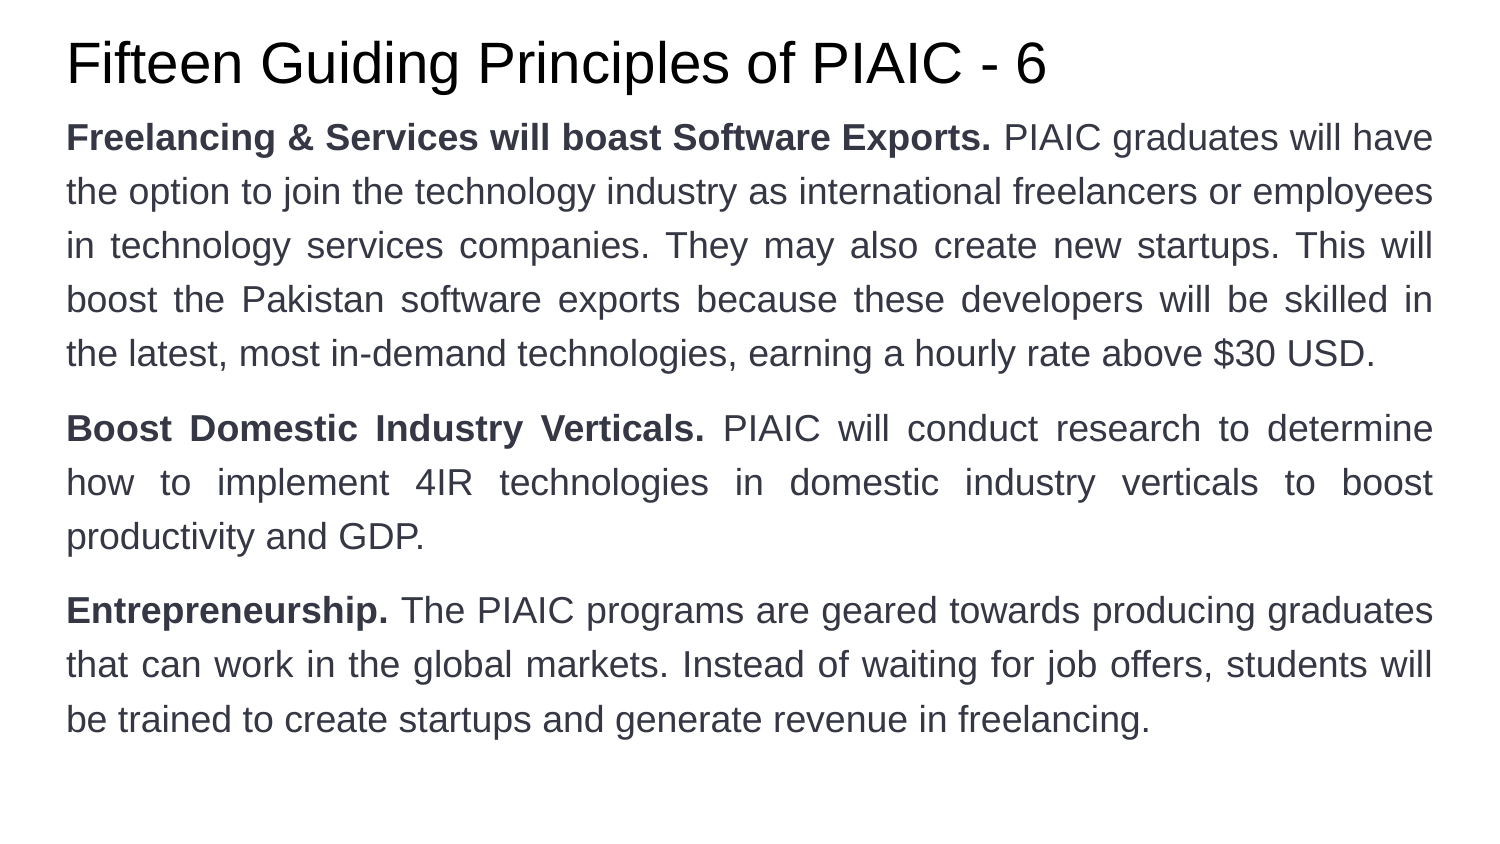

# Fifteen Guiding Principles of PIAIC - 6

Freelancing & Services will boast Software Exports. PIAIC graduates will have the option to join the technology industry as international freelancers or employees in technology services companies. They may also create new startups. This will boost the Pakistan software exports because these developers will be skilled in the latest, most in-demand technologies, earning a hourly rate above $30 USD.
Boost Domestic Industry Verticals. PIAIC will conduct research to determine how to implement 4IR technologies in domestic industry verticals to boost productivity and GDP.
Entrepreneurship. The PIAIC programs are geared towards producing graduates that can work in the global markets. Instead of waiting for job offers, students will be trained to create startups and generate revenue in freelancing.